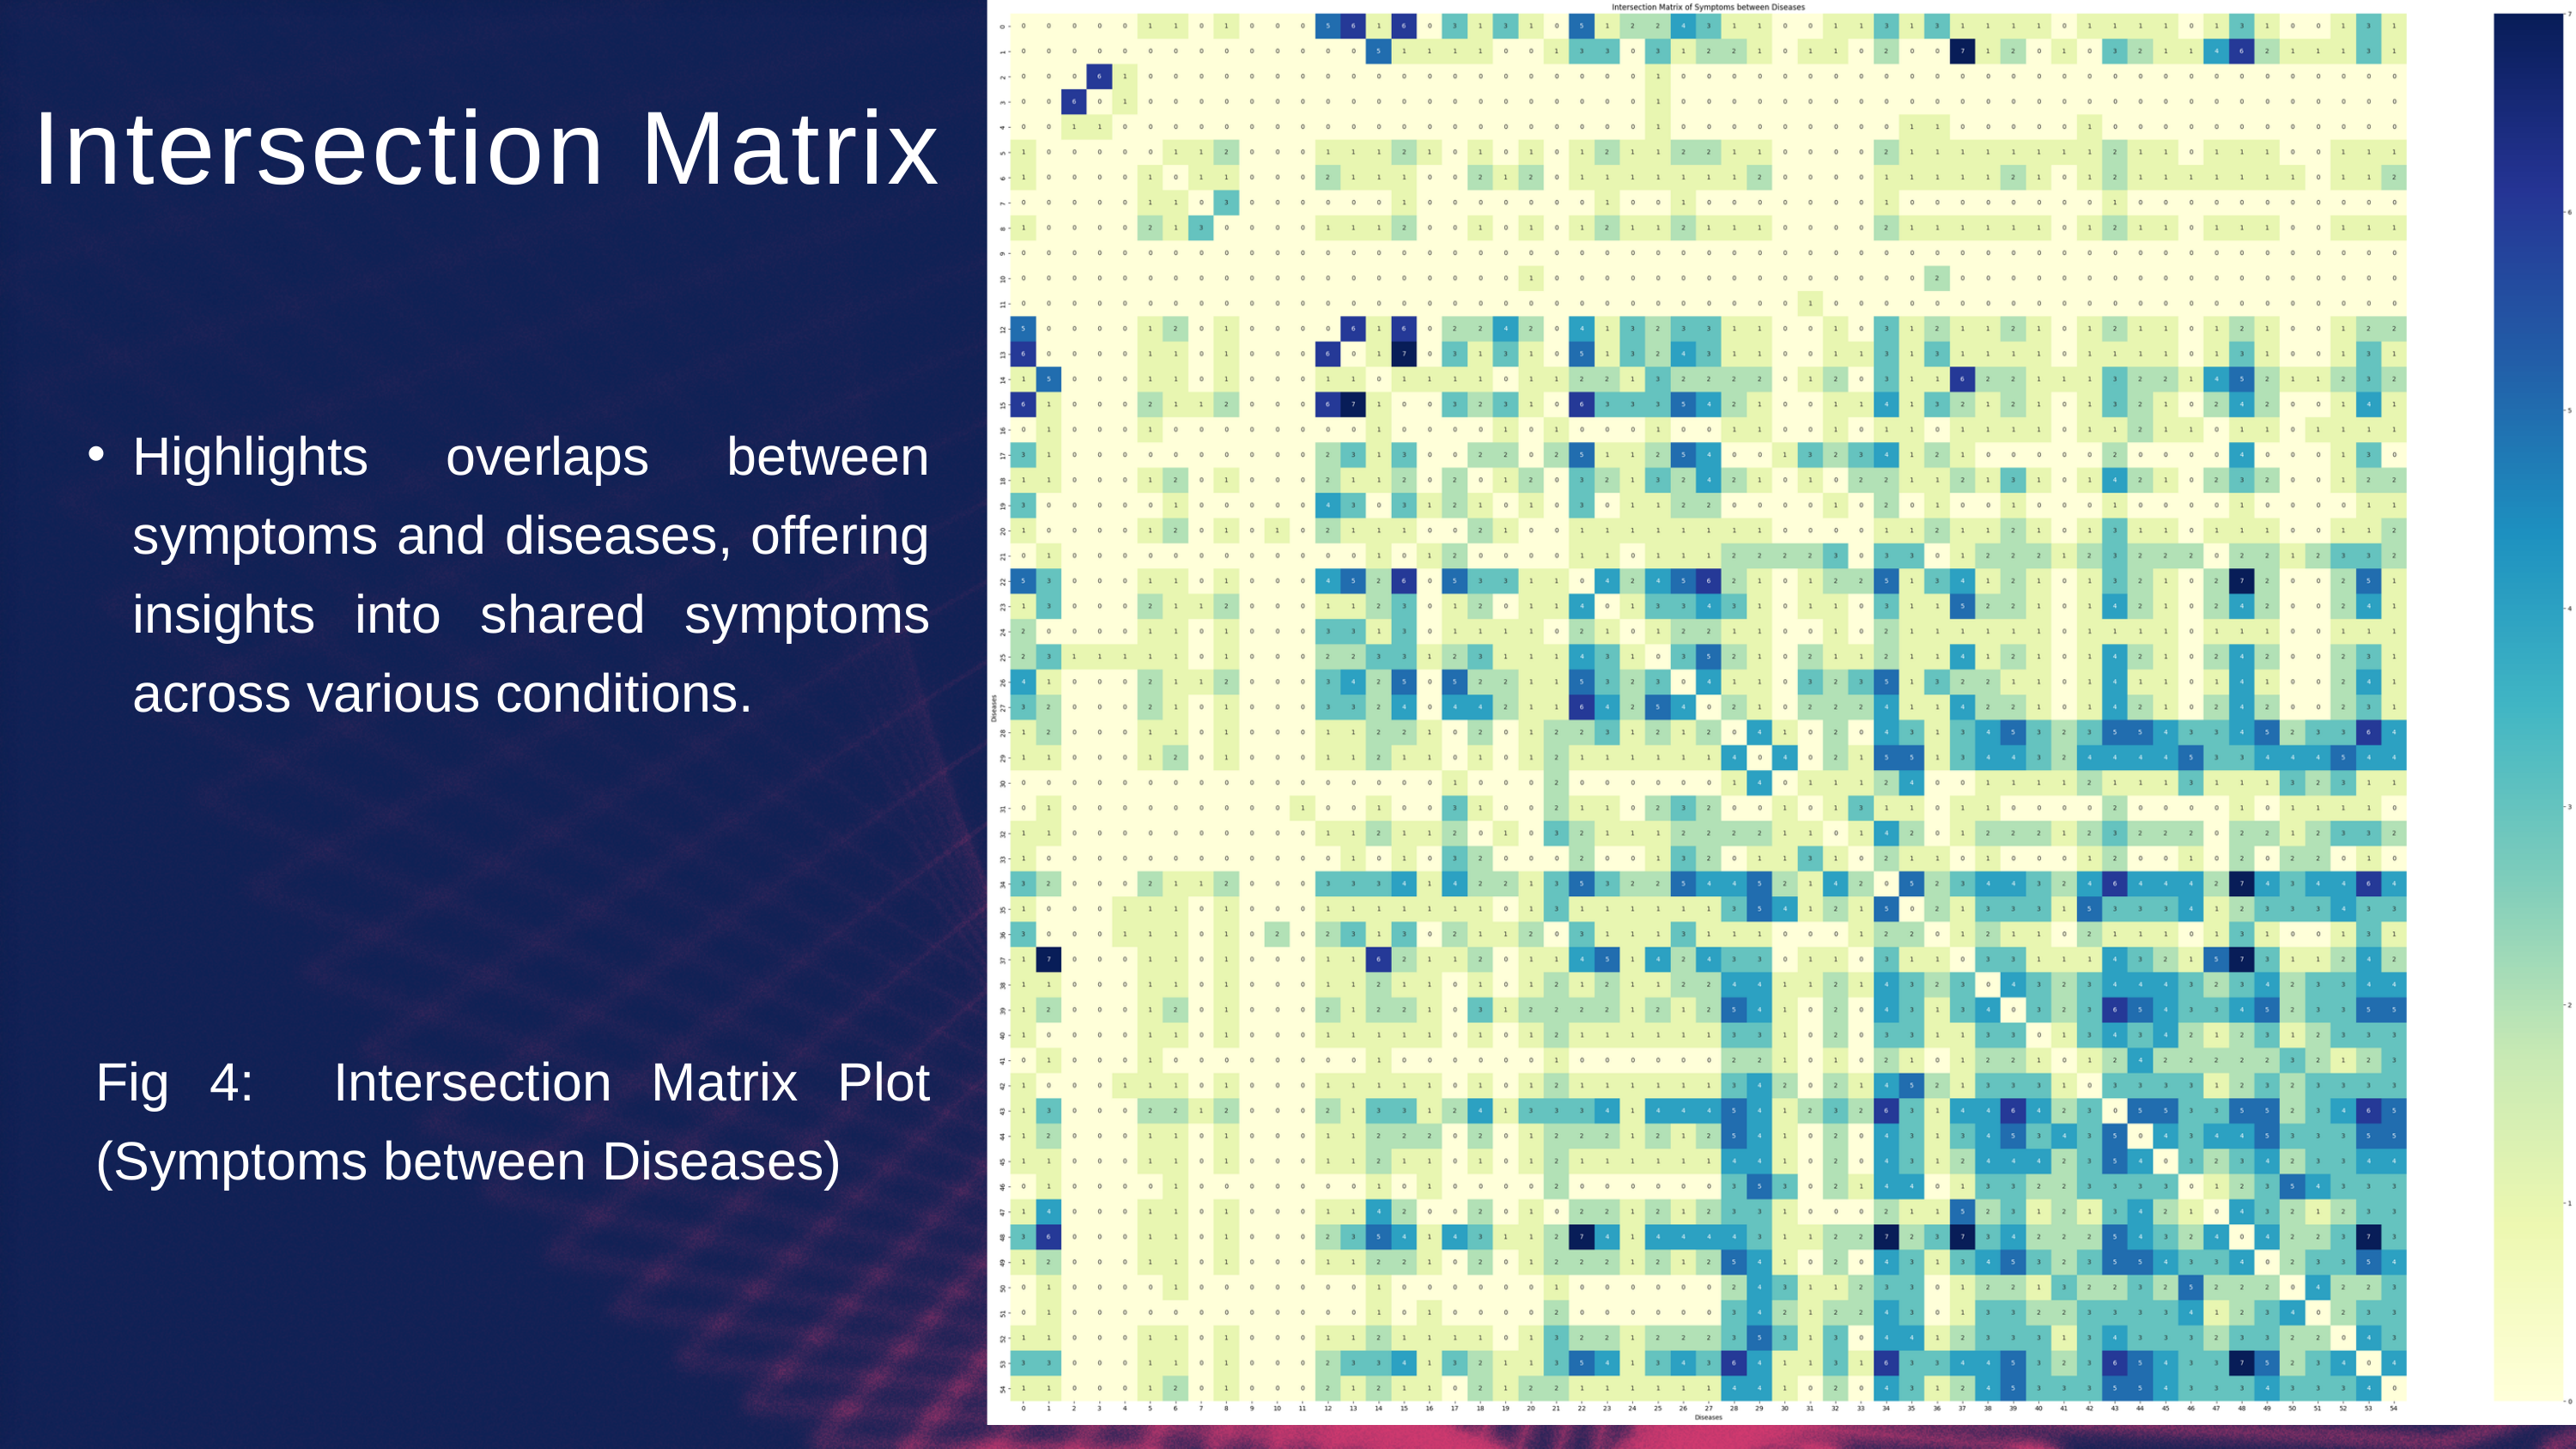

Intersection Matrix
Highlights overlaps between symptoms and diseases, offering insights into shared symptoms across various conditions.
Fig 4:  Intersection Matrix Plot (Symptoms between Diseases)